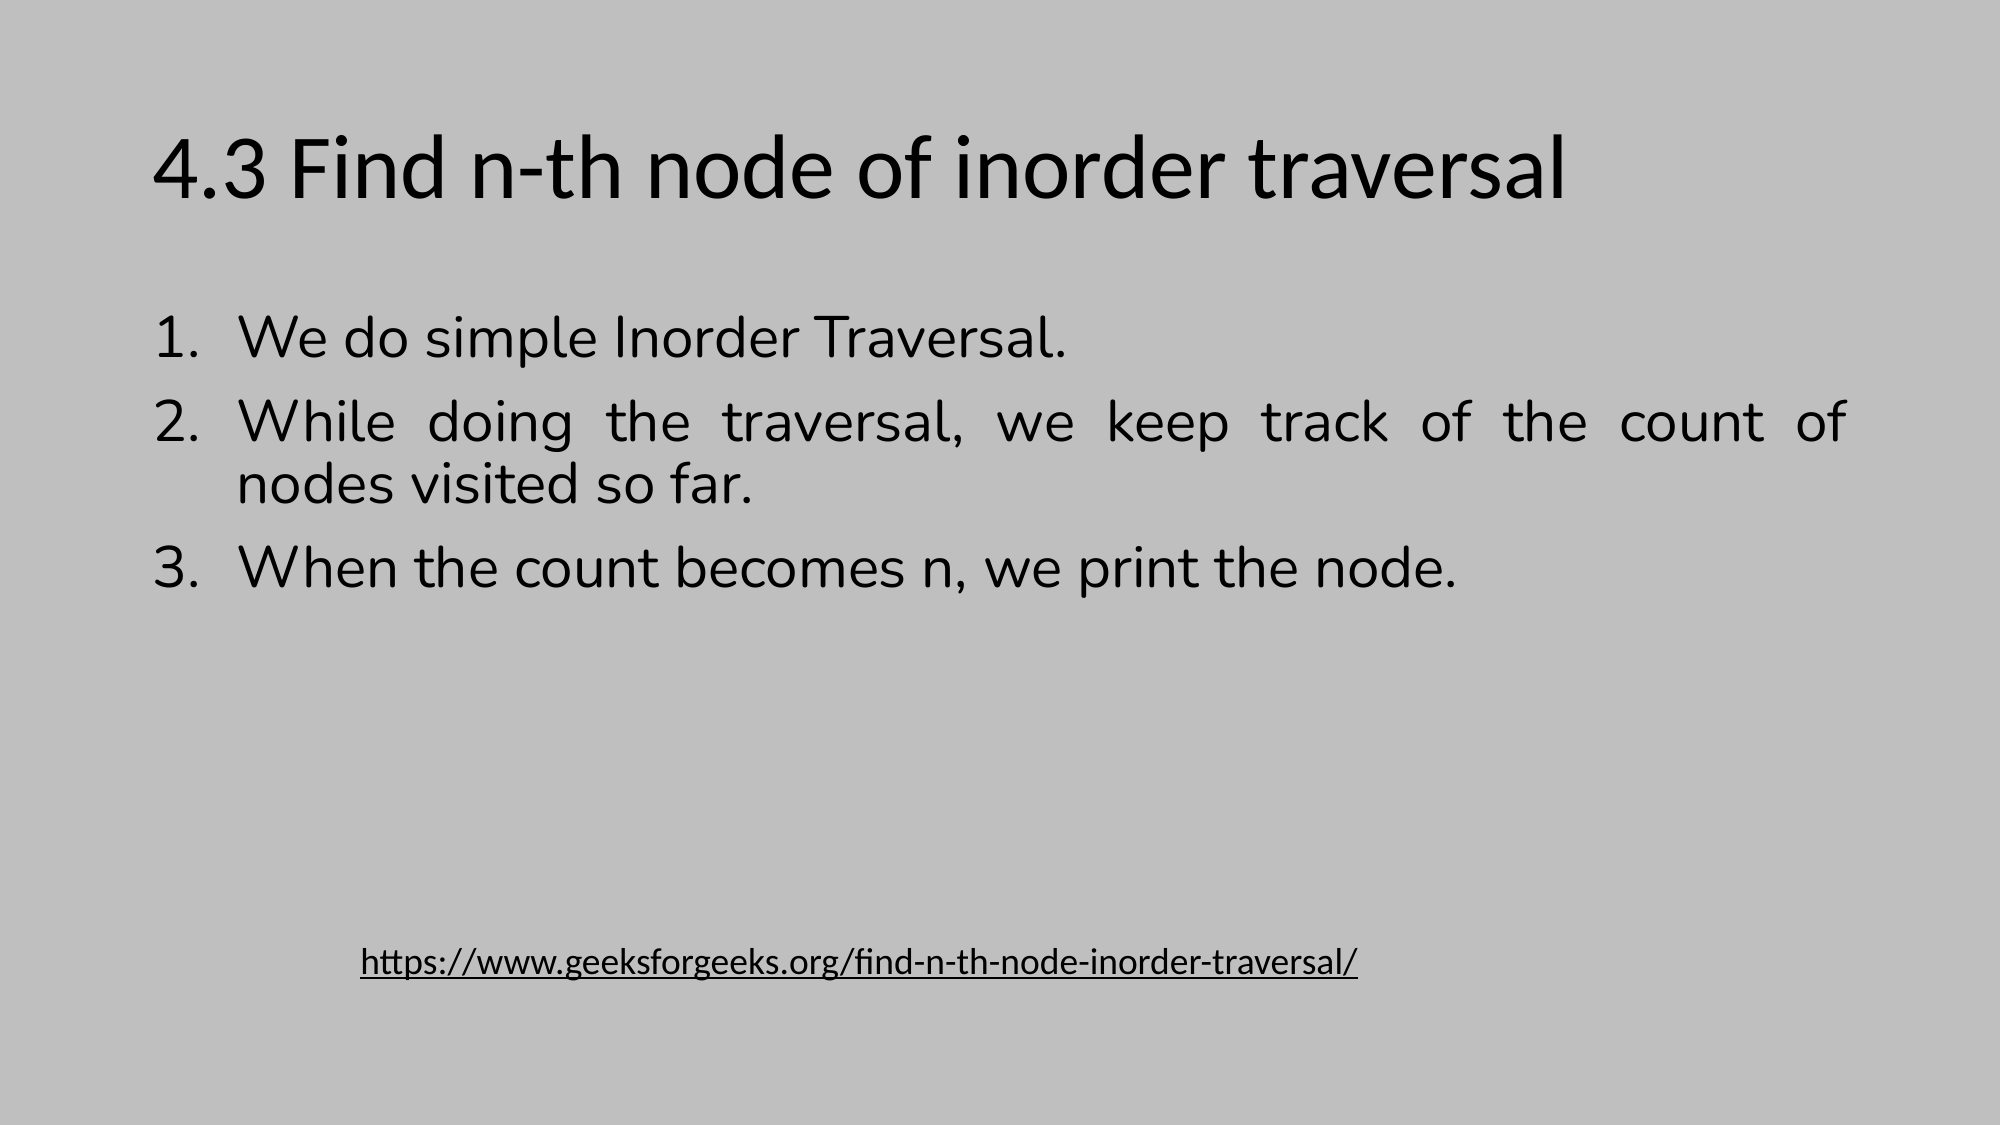

# 4.3 Find n-th node of inorder traversal
We do simple Inorder Traversal.
While doing the traversal, we keep track of the count of nodes visited so far.
When the count becomes n, we print the node.
https://www.geeksforgeeks.org/find-n-th-node-inorder-traversal/